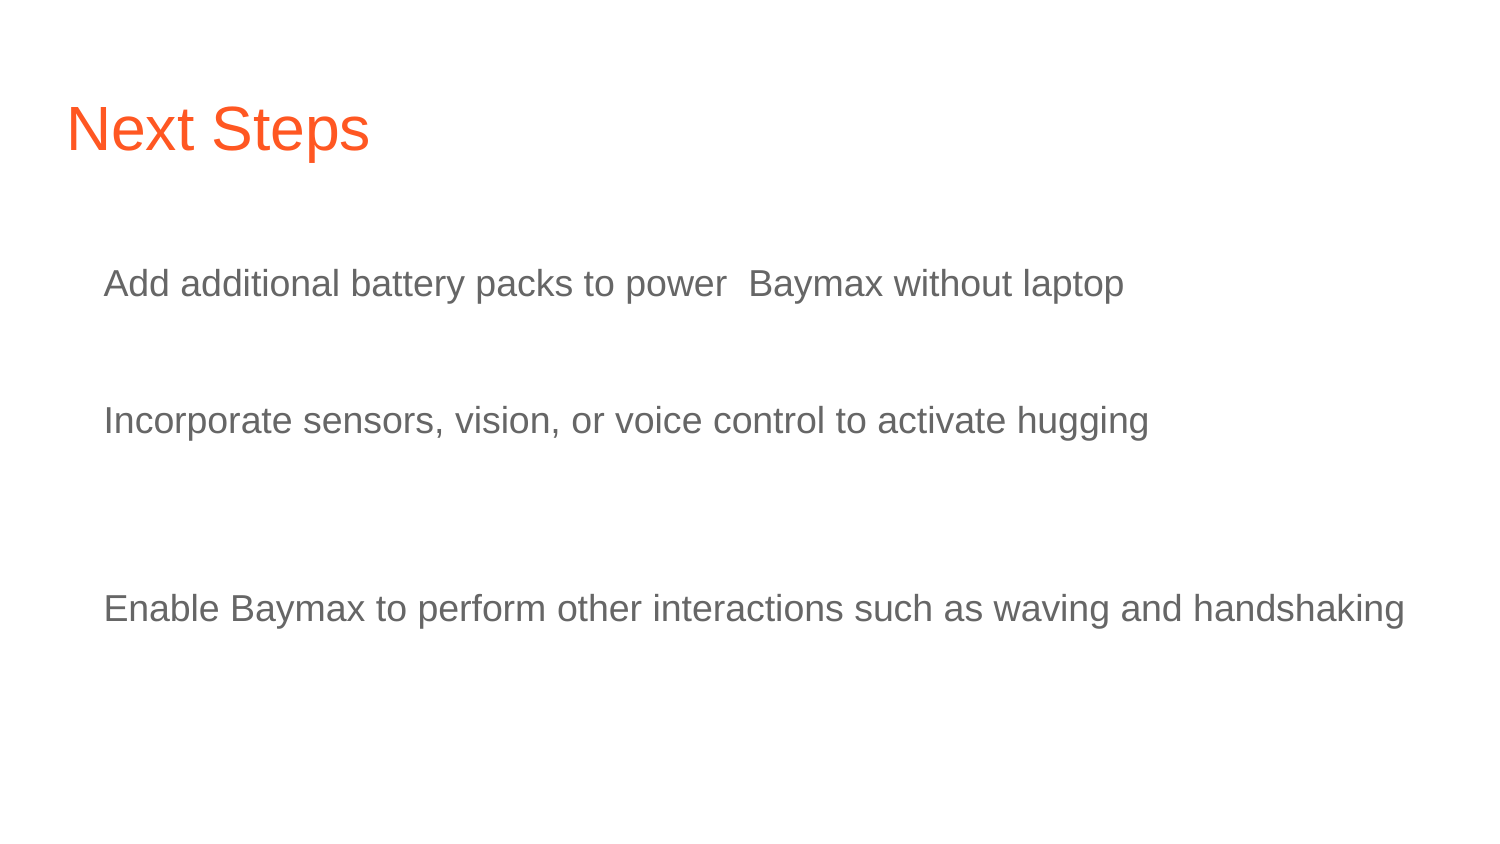

# Next Steps

Add additional battery packs to power  Baymax without laptop
Incorporate sensors, vision, or voice control to activate hugging
Enable Baymax to perform other interactions such as waving and handshaking